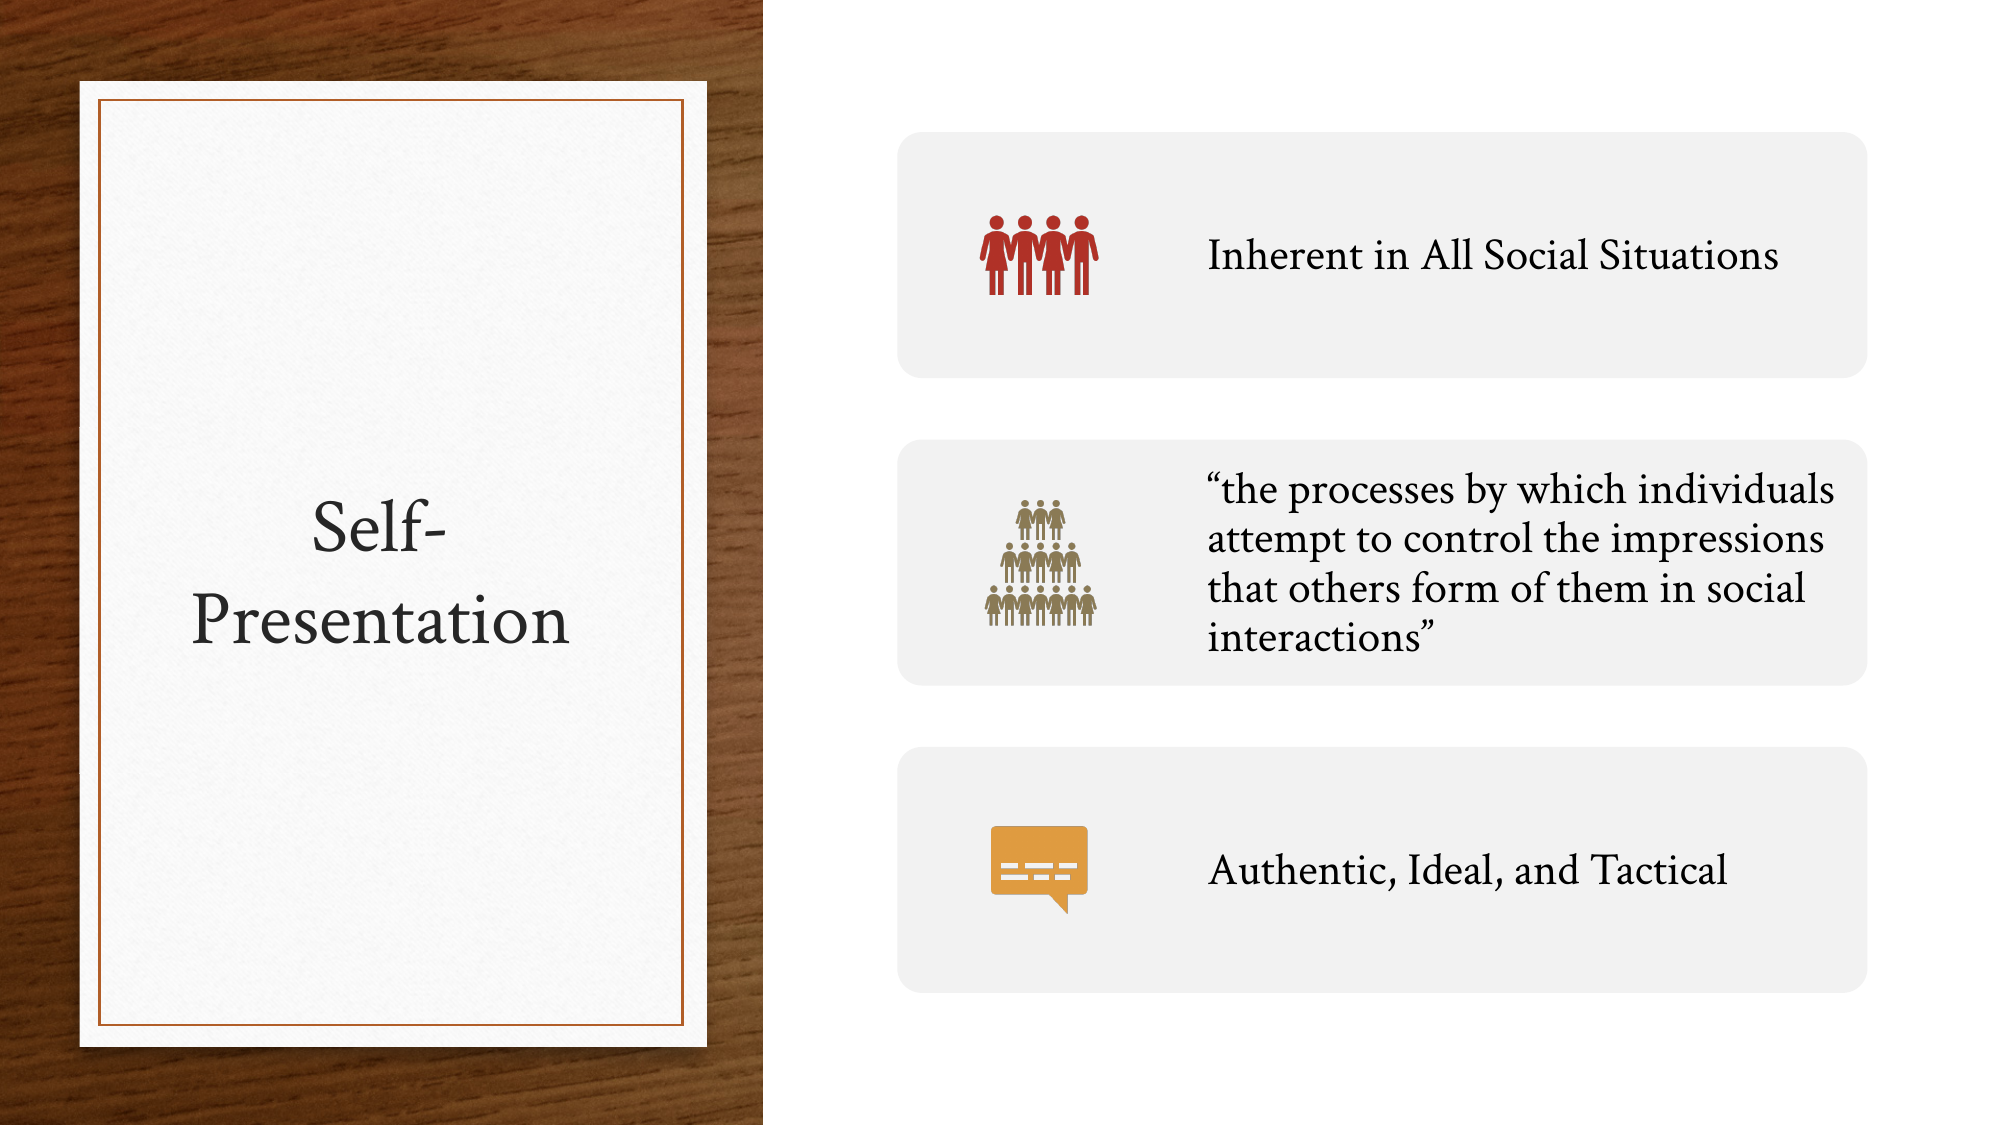

Inherent in All Social Situations
“the processes by which individuals attempt to control the impressions that others form of them in social interactions”
Authentic, Ideal, and Tactical
# Self-Presentation